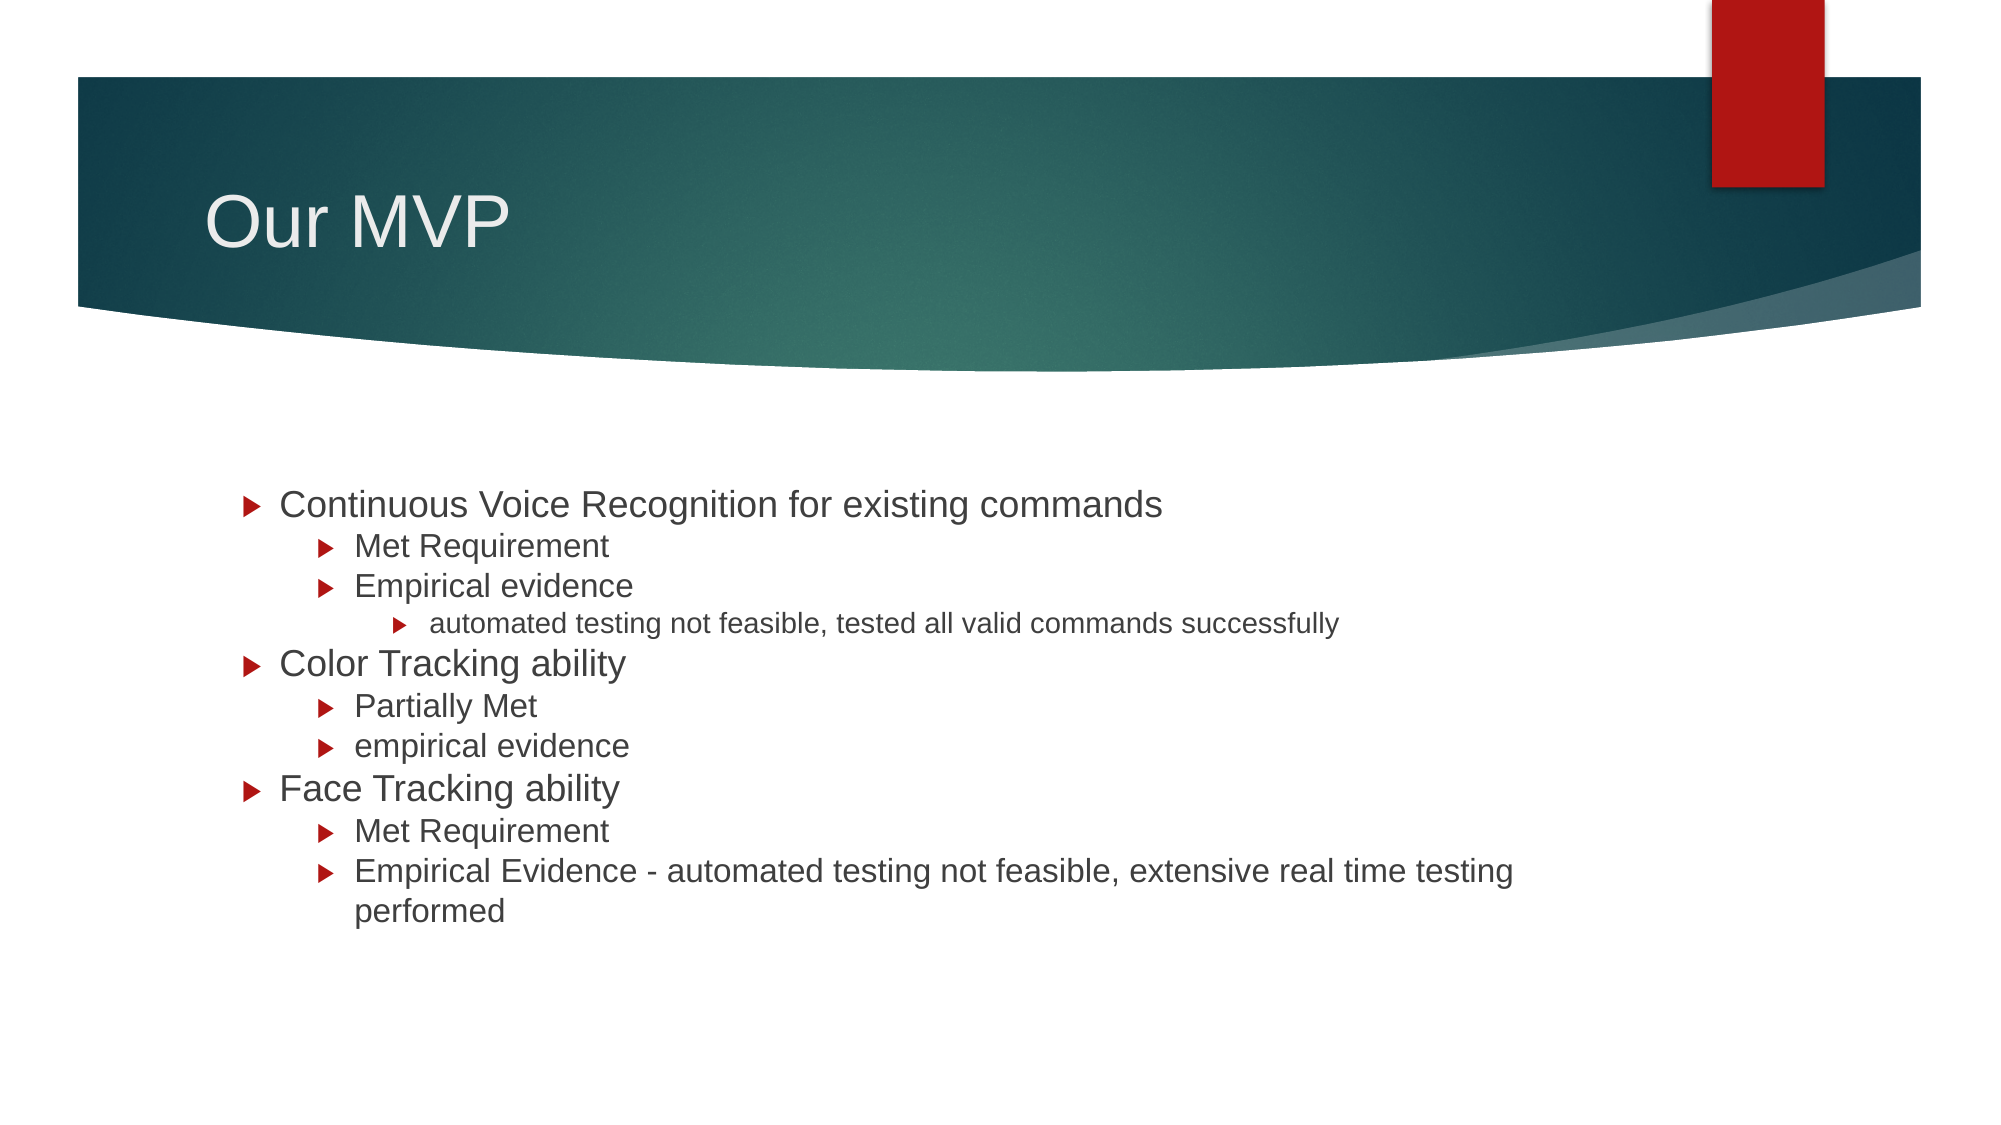

# Our MVP

Continuous Voice Recognition for existing commands
Met Requirement
Empirical evidence
automated testing not feasible, tested all valid commands successfully
Color Tracking ability
Partially Met
empirical evidence
Face Tracking ability
Met Requirement
Empirical Evidence - automated testing not feasible, extensive real time testing performed